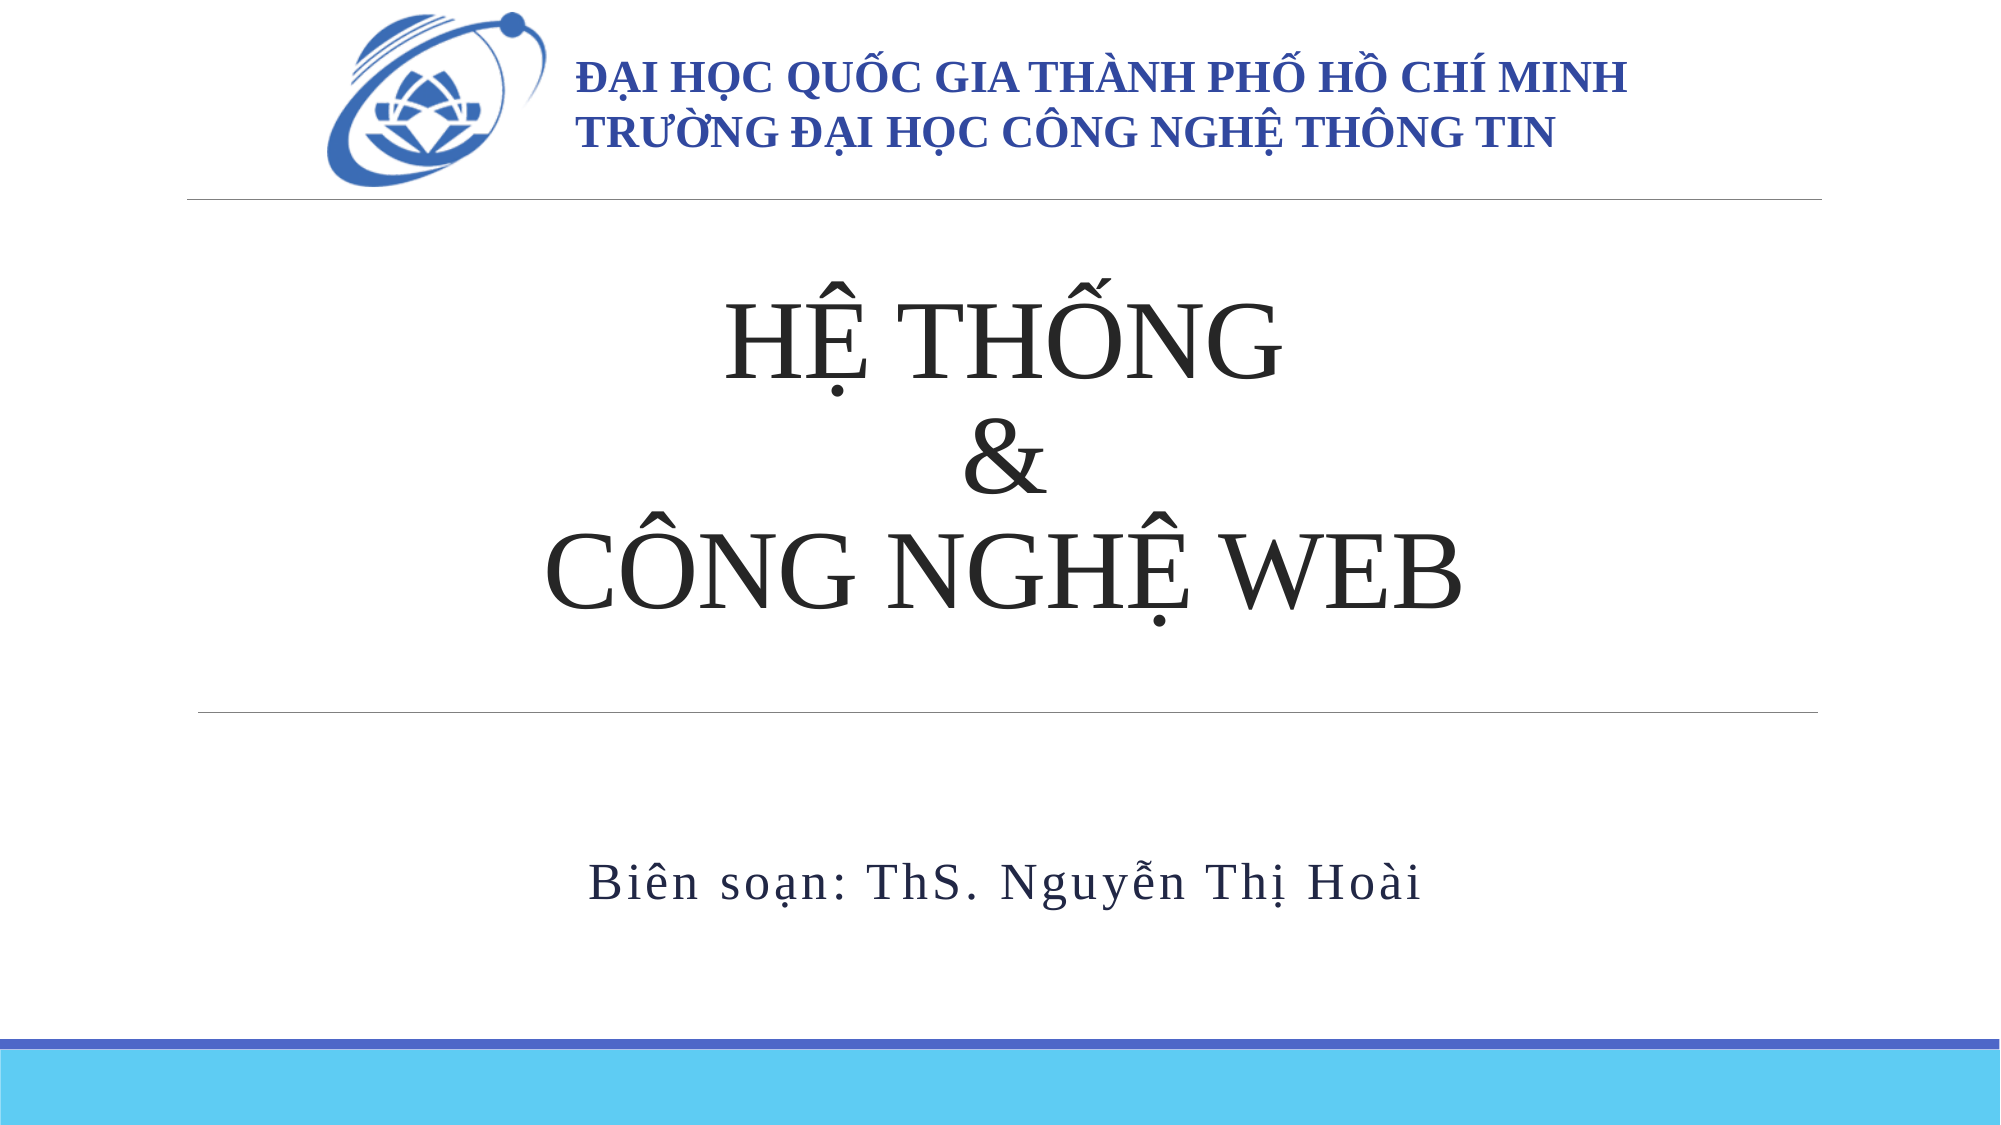

# HỆ THỐNG & CÔNG NGHỆ WEB
Biên soạn: ThS. Nguyễn Thị Hoài